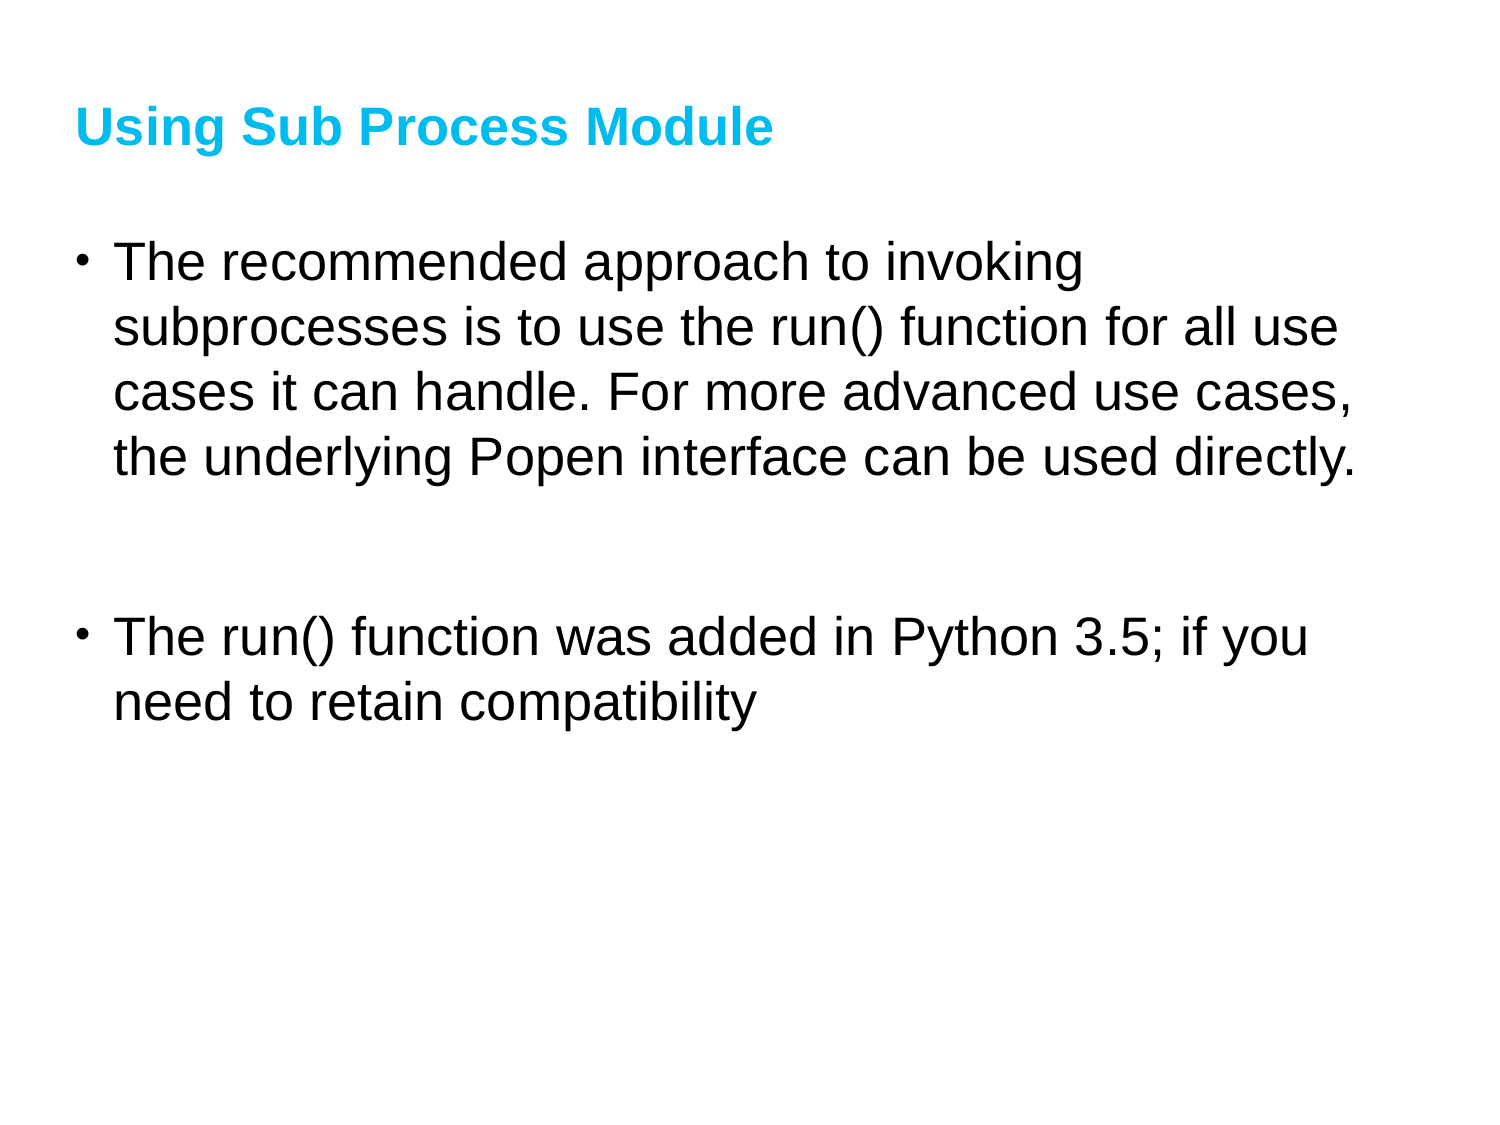

Guide to Programming with Python
219
Using Sub Process Module
The recommended approach to invoking subprocesses is to use the run() function for all use cases it can handle. For more advanced use cases, the underlying Popen interface can be used directly.

The run() function was added in Python 3.5; if you need to retain compatibility